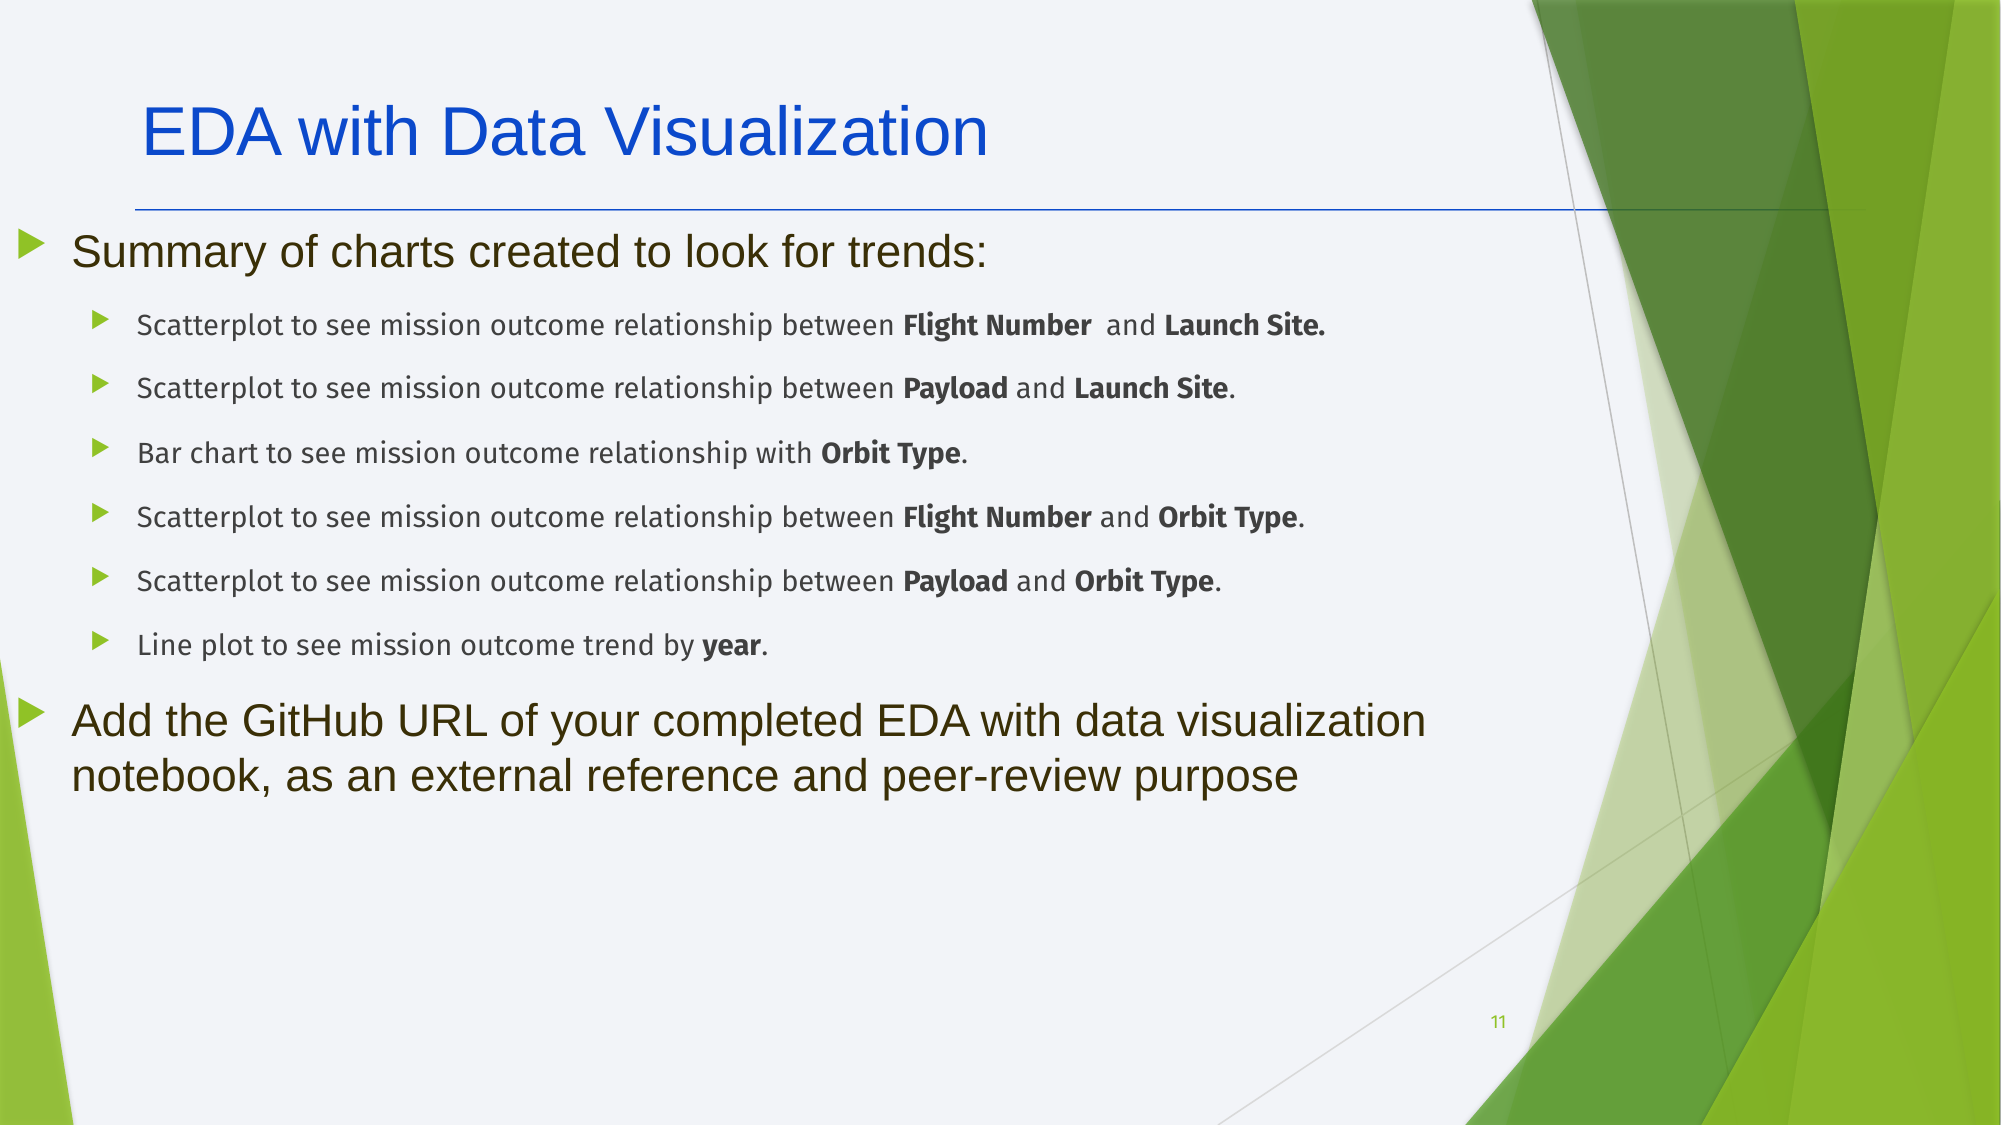

EDA with Data Visualization
Summary of charts created to look for trends:
Scatterplot to see mission outcome relationship between Flight Number  and Launch Site.
Scatterplot to see mission outcome relationship between Payload and Launch Site.
Bar chart to see mission outcome relationship with Orbit Type.
Scatterplot to see mission outcome relationship between Flight Number and Orbit Type.
Scatterplot to see mission outcome relationship between Payload and Orbit Type.
Line plot to see mission outcome trend by year.
Add the GitHub URL of your completed EDA with data visualization notebook, as an external reference and peer-review purpose

11